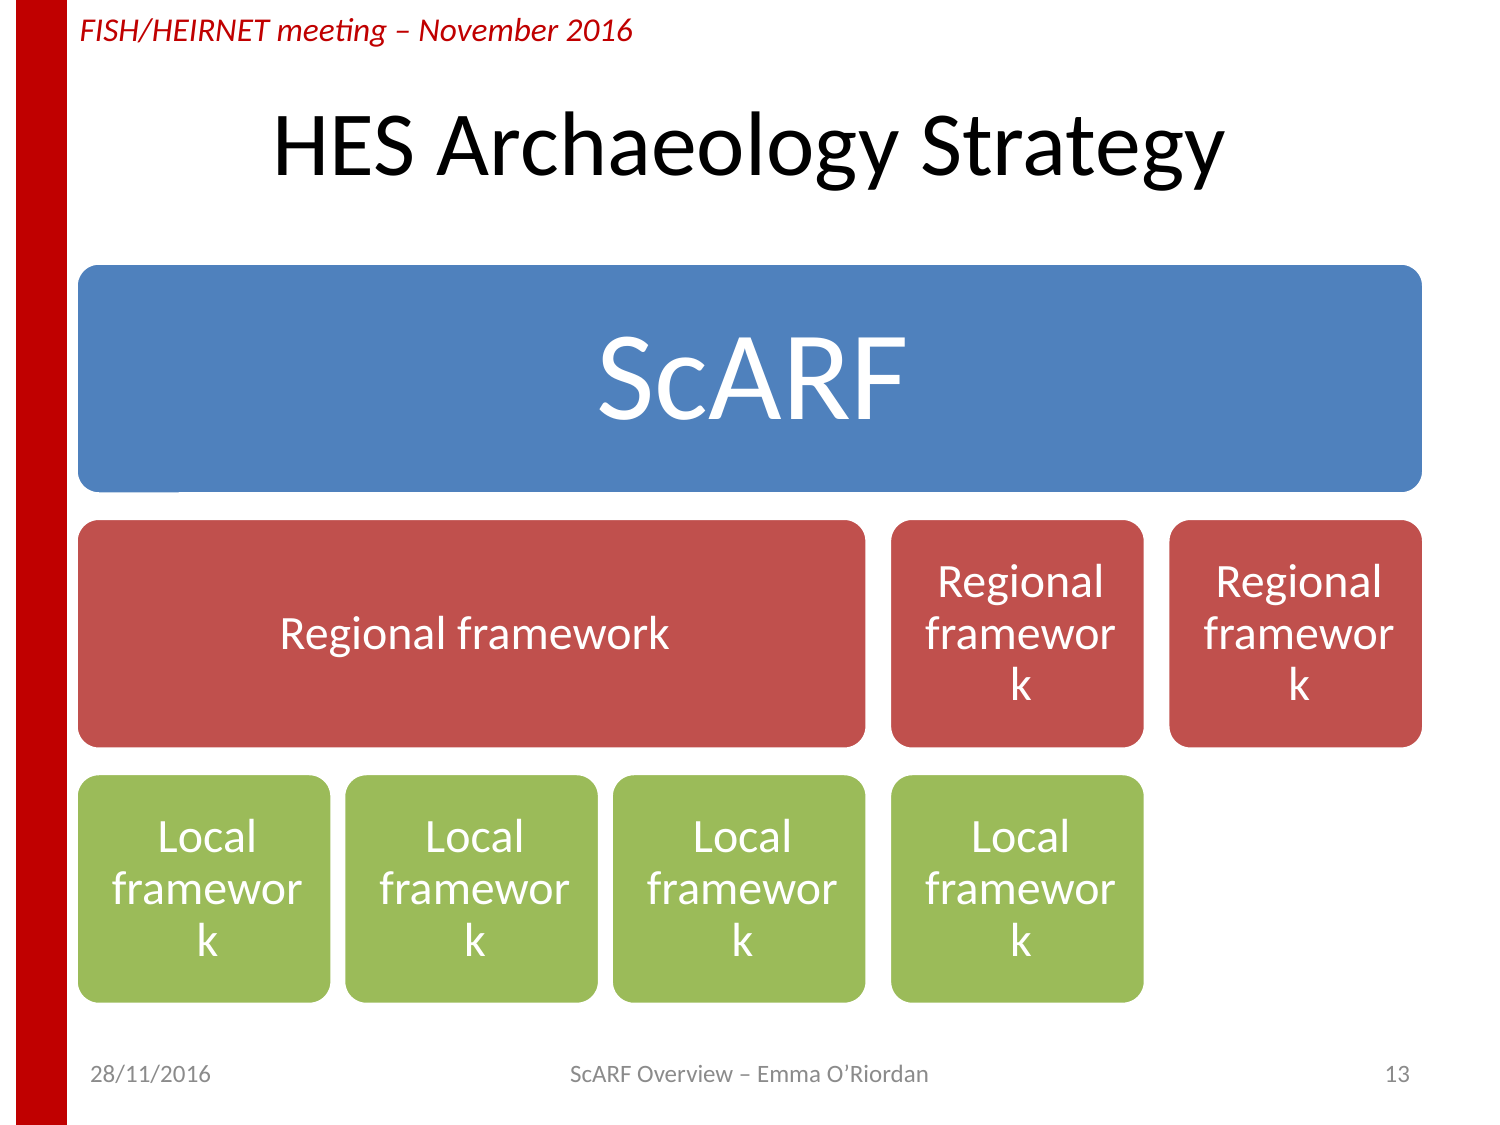

# HES Archaeology Strategy
ScARF
Regional framework
Local framework
Local framework
Local framework
Regional framework
Local framework
Regional framework
28/11/2016
ScARF Overview – Emma O’Riordan
13